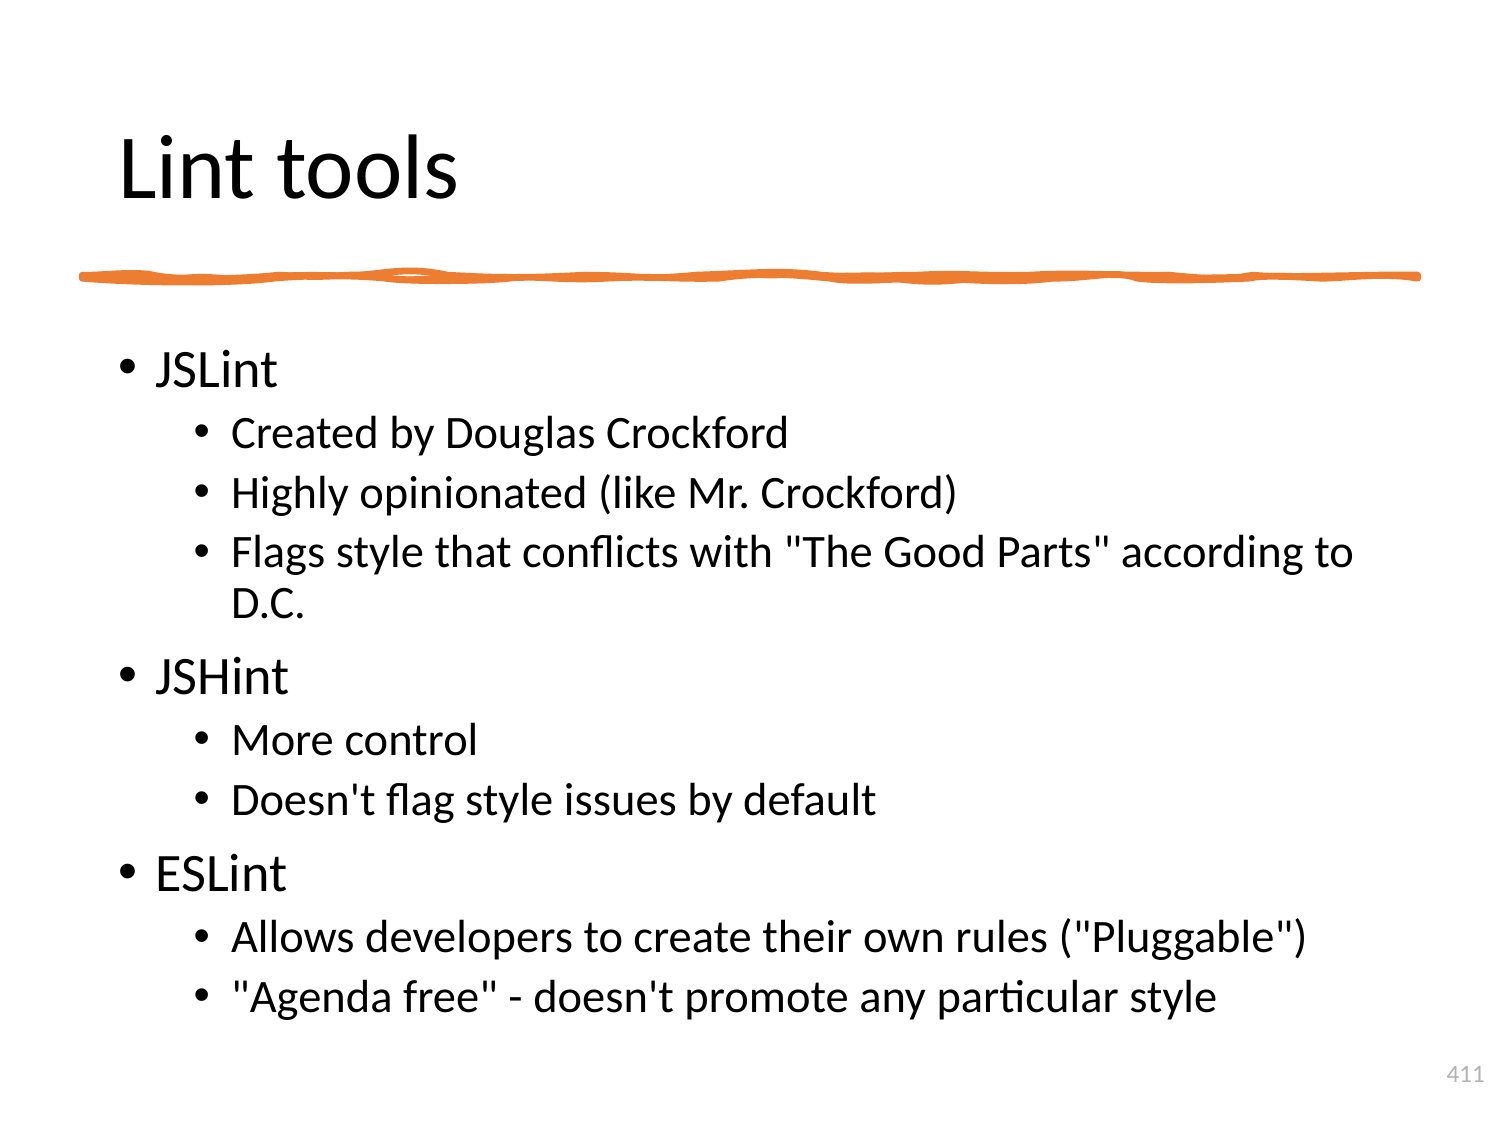

# Lint tools
JSLint
Created by Douglas Crockford
Highly opinionated (like Mr. Crockford)
Flags style that conflicts with "The Good Parts" according to D.C.
JSHint
More control
Doesn't flag style issues by default
ESLint
Allows developers to create their own rules ("Pluggable")
"Agenda free" - doesn't promote any particular style
411